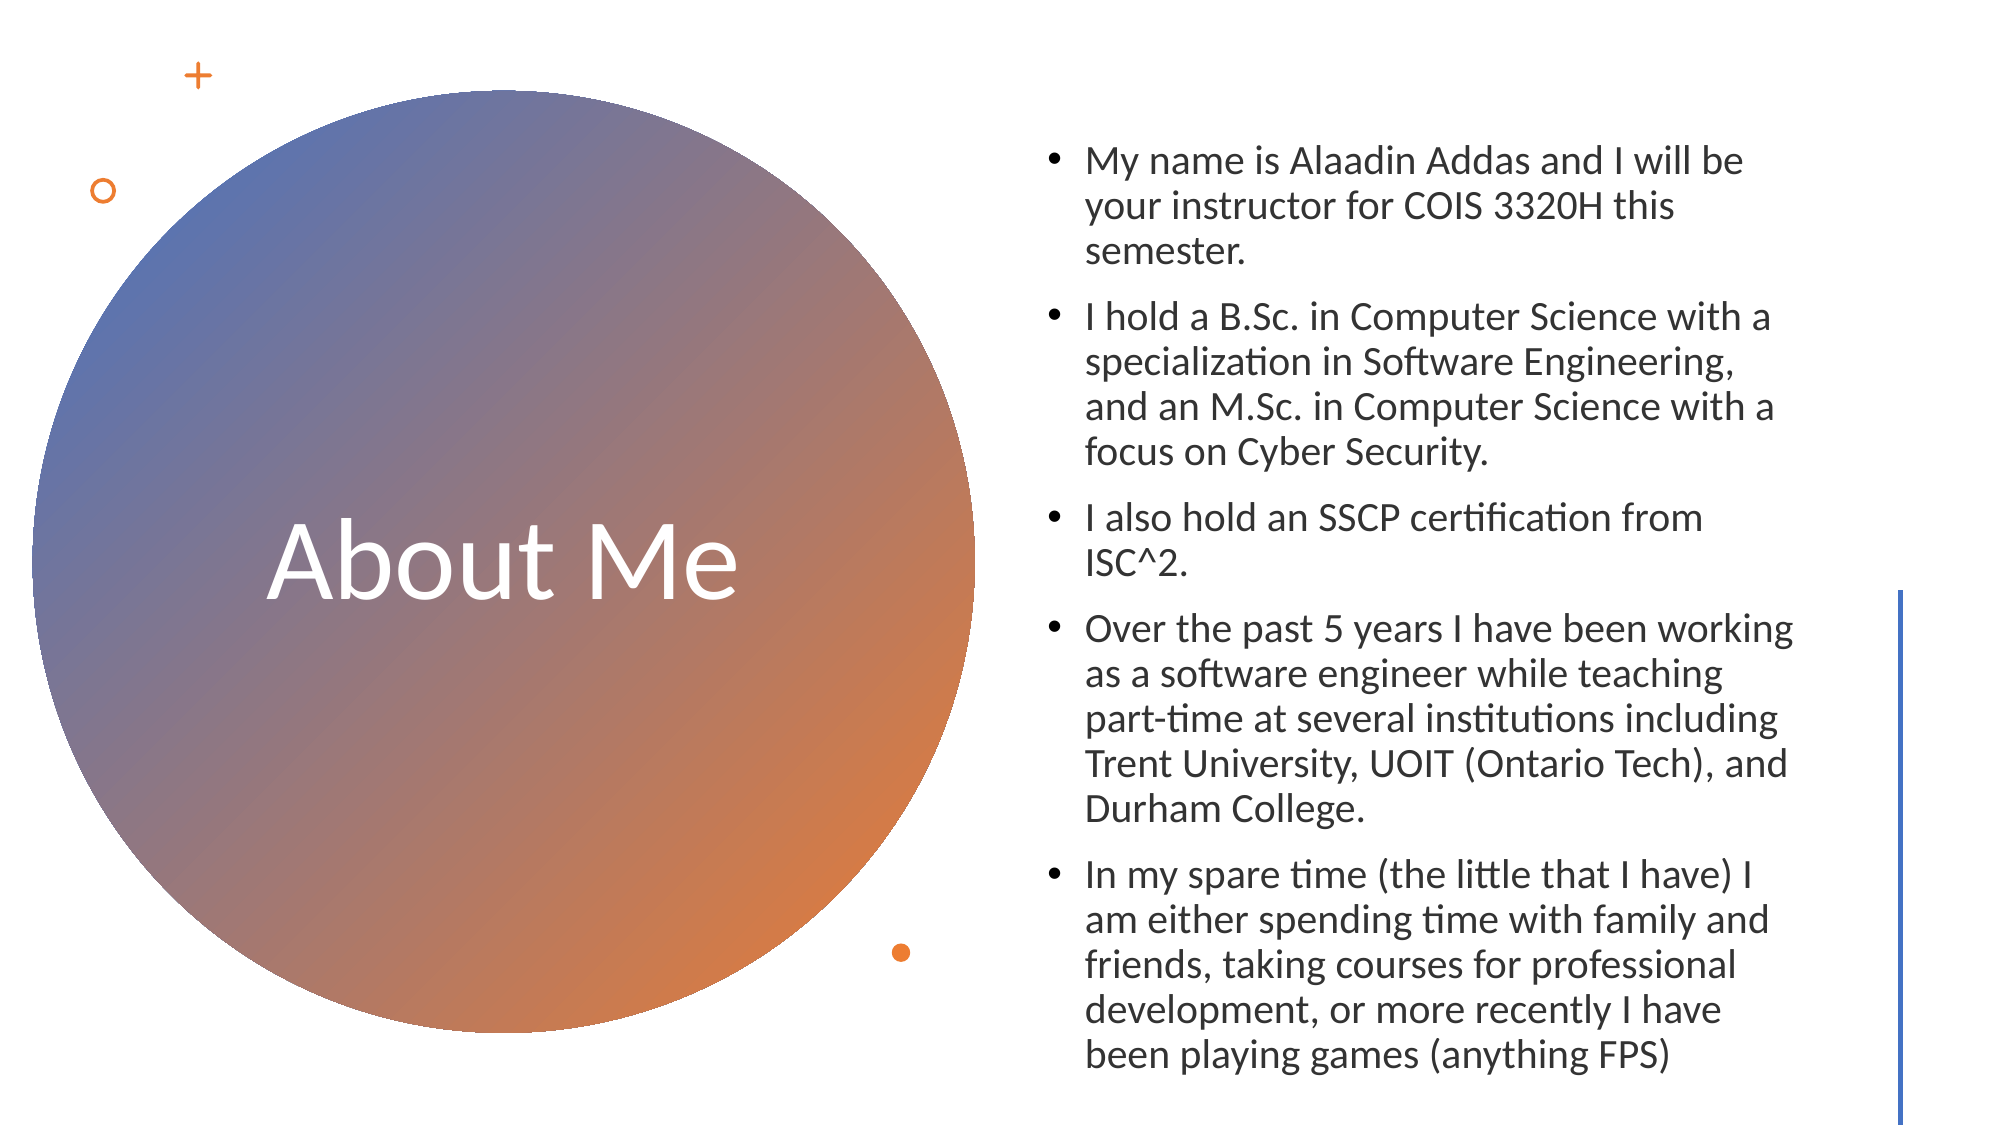

My name is Alaadin Addas and I will be your instructor for COIS 3320H this semester.
I hold a B.Sc. in Computer Science with a specialization in Software Engineering, and an M.Sc. in Computer Science with a focus on Cyber Security.
I also hold an SSCP certification from ISC^2.
Over the past 5 years I have been working as a software engineer while teaching part-time at several institutions including Trent University, UOIT (Ontario Tech), and Durham College.
In my spare time (the little that I have) I am either spending time with family and friends, taking courses for professional development, or more recently I have been playing games (anything FPS)

# About Me